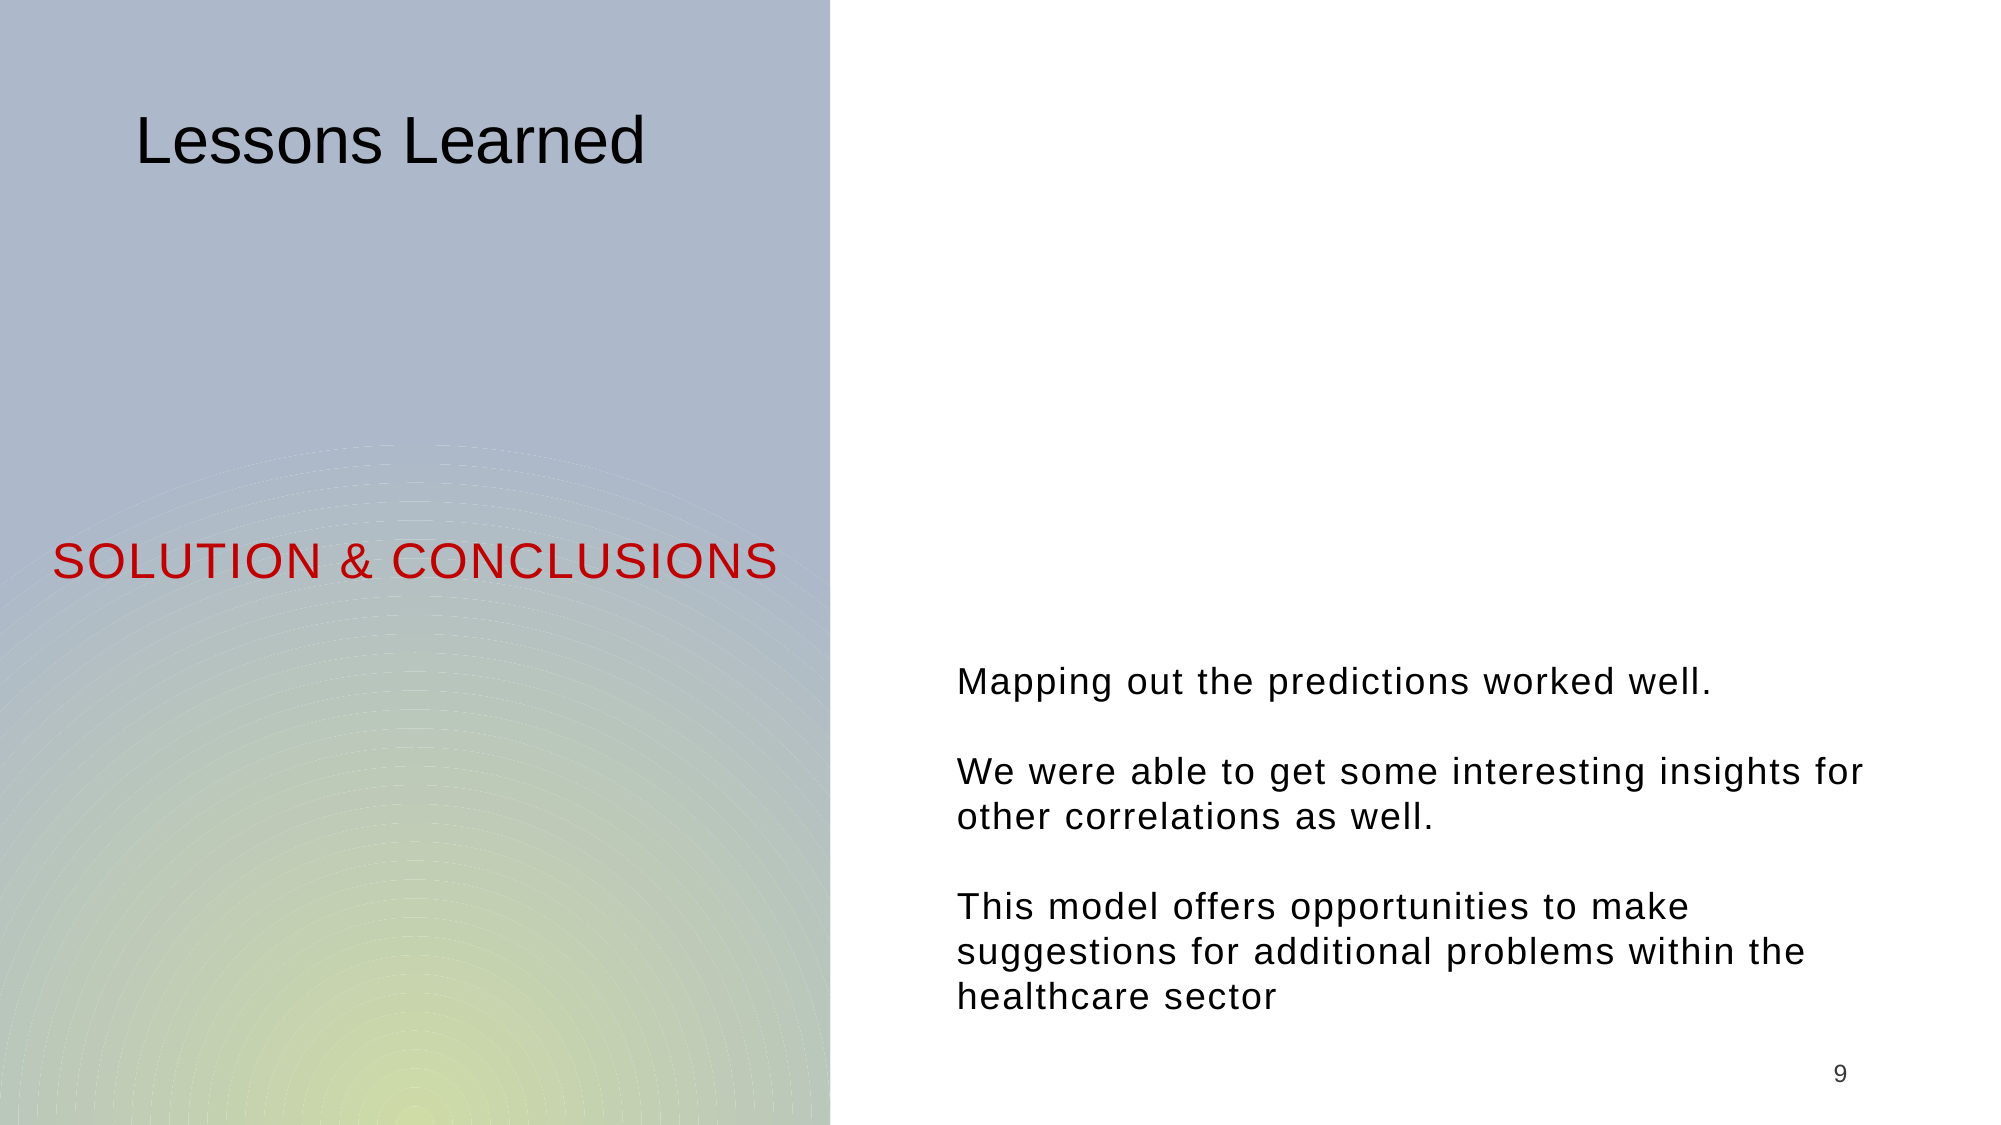

# Solution & Conclusions
Lessons Learned
Mapping out the predictions worked well.

We were able to get some interesting insights for other correlations as well.

This model offers opportunities to make suggestions for additional problems within the healthcare sector
9